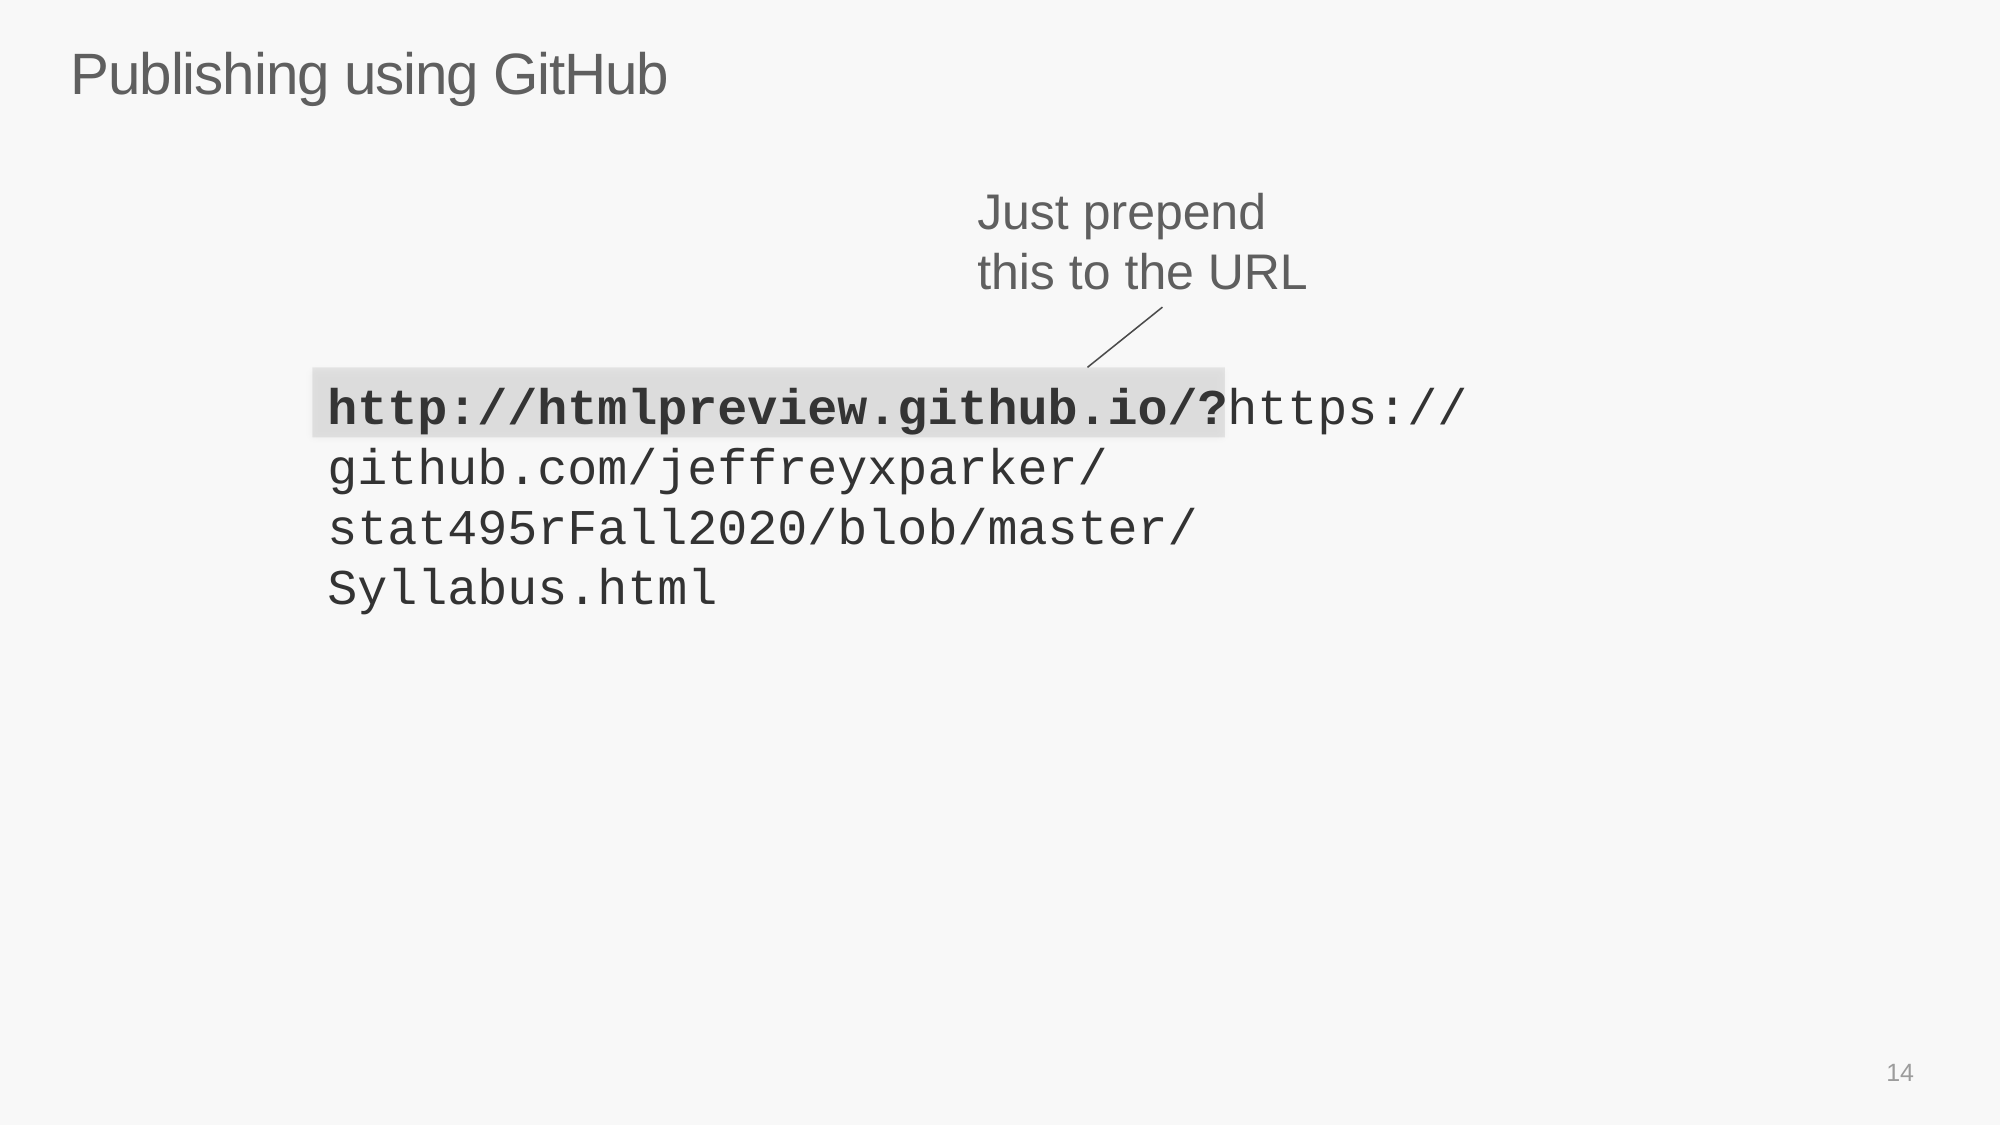

# Publishing using GitHub
Just prepend this to the URL
http://htmlpreview.github.io/?https://github.com/jeffreyxparker/stat495rFall2020/blob/master/Syllabus.html

14